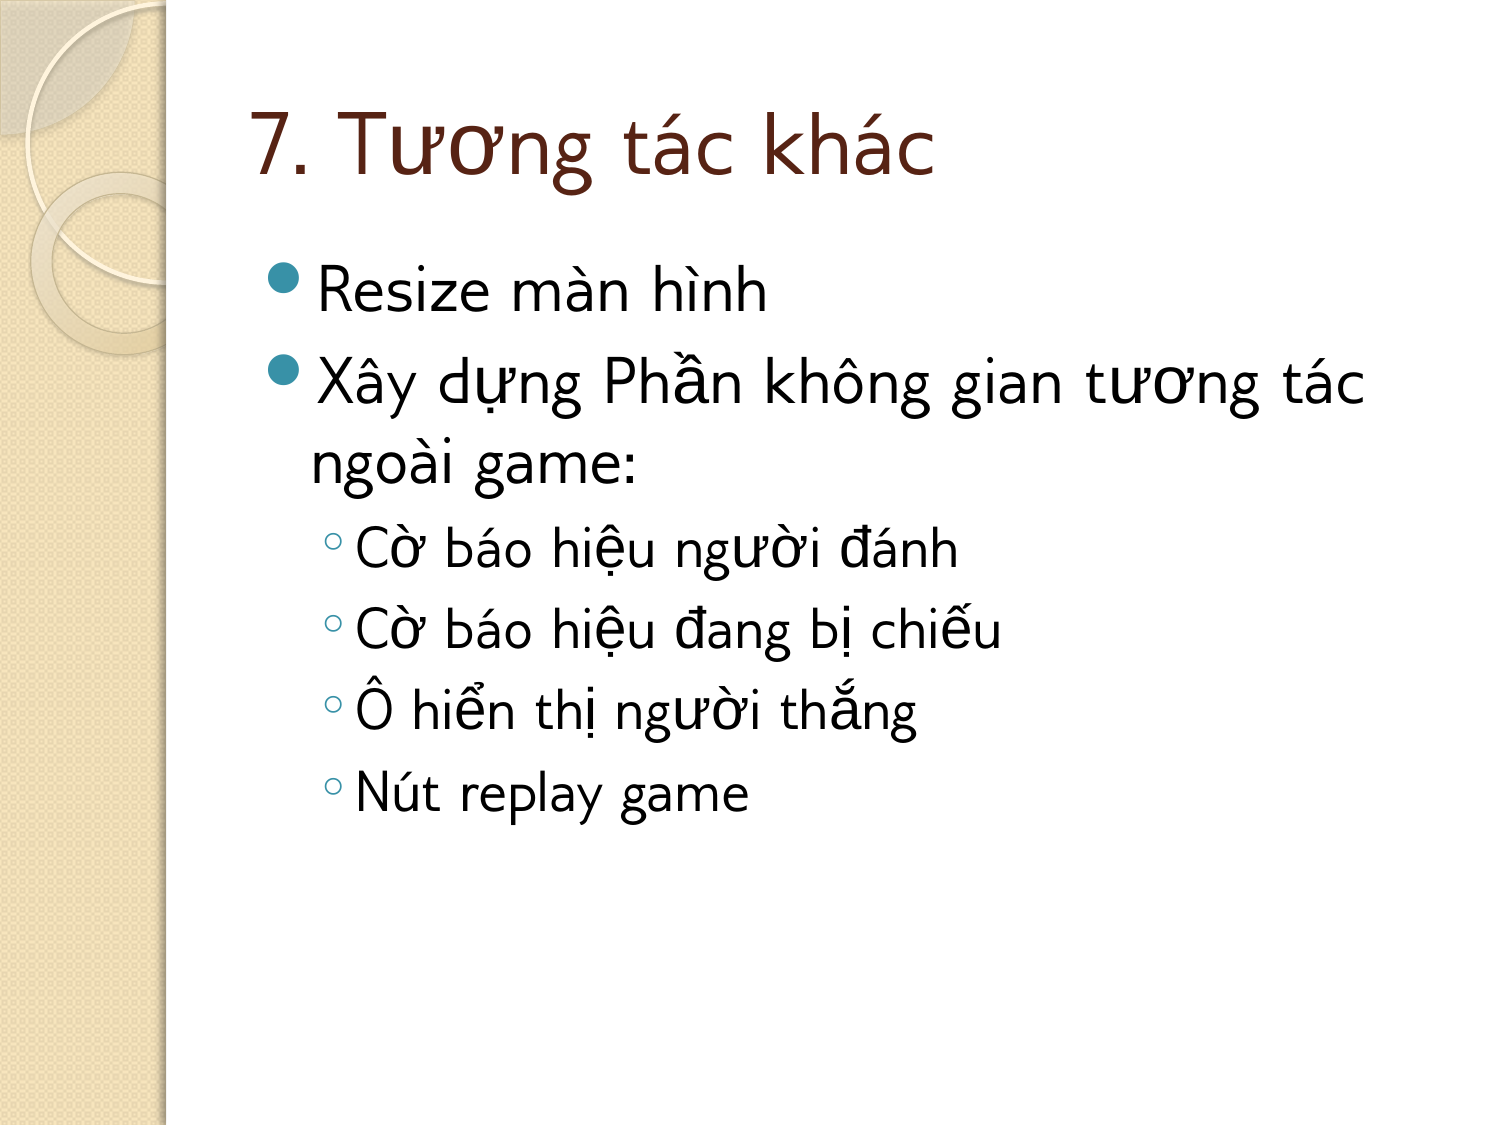

# 7. Tương tác khác
Resize màn hình
Xây dựng Phần không gian tương tác ngoài game:
Cờ báo hiệu người đánh
Cờ báo hiệu đang bị chiếu
Ô hiển thị người thắng
Nút replay game